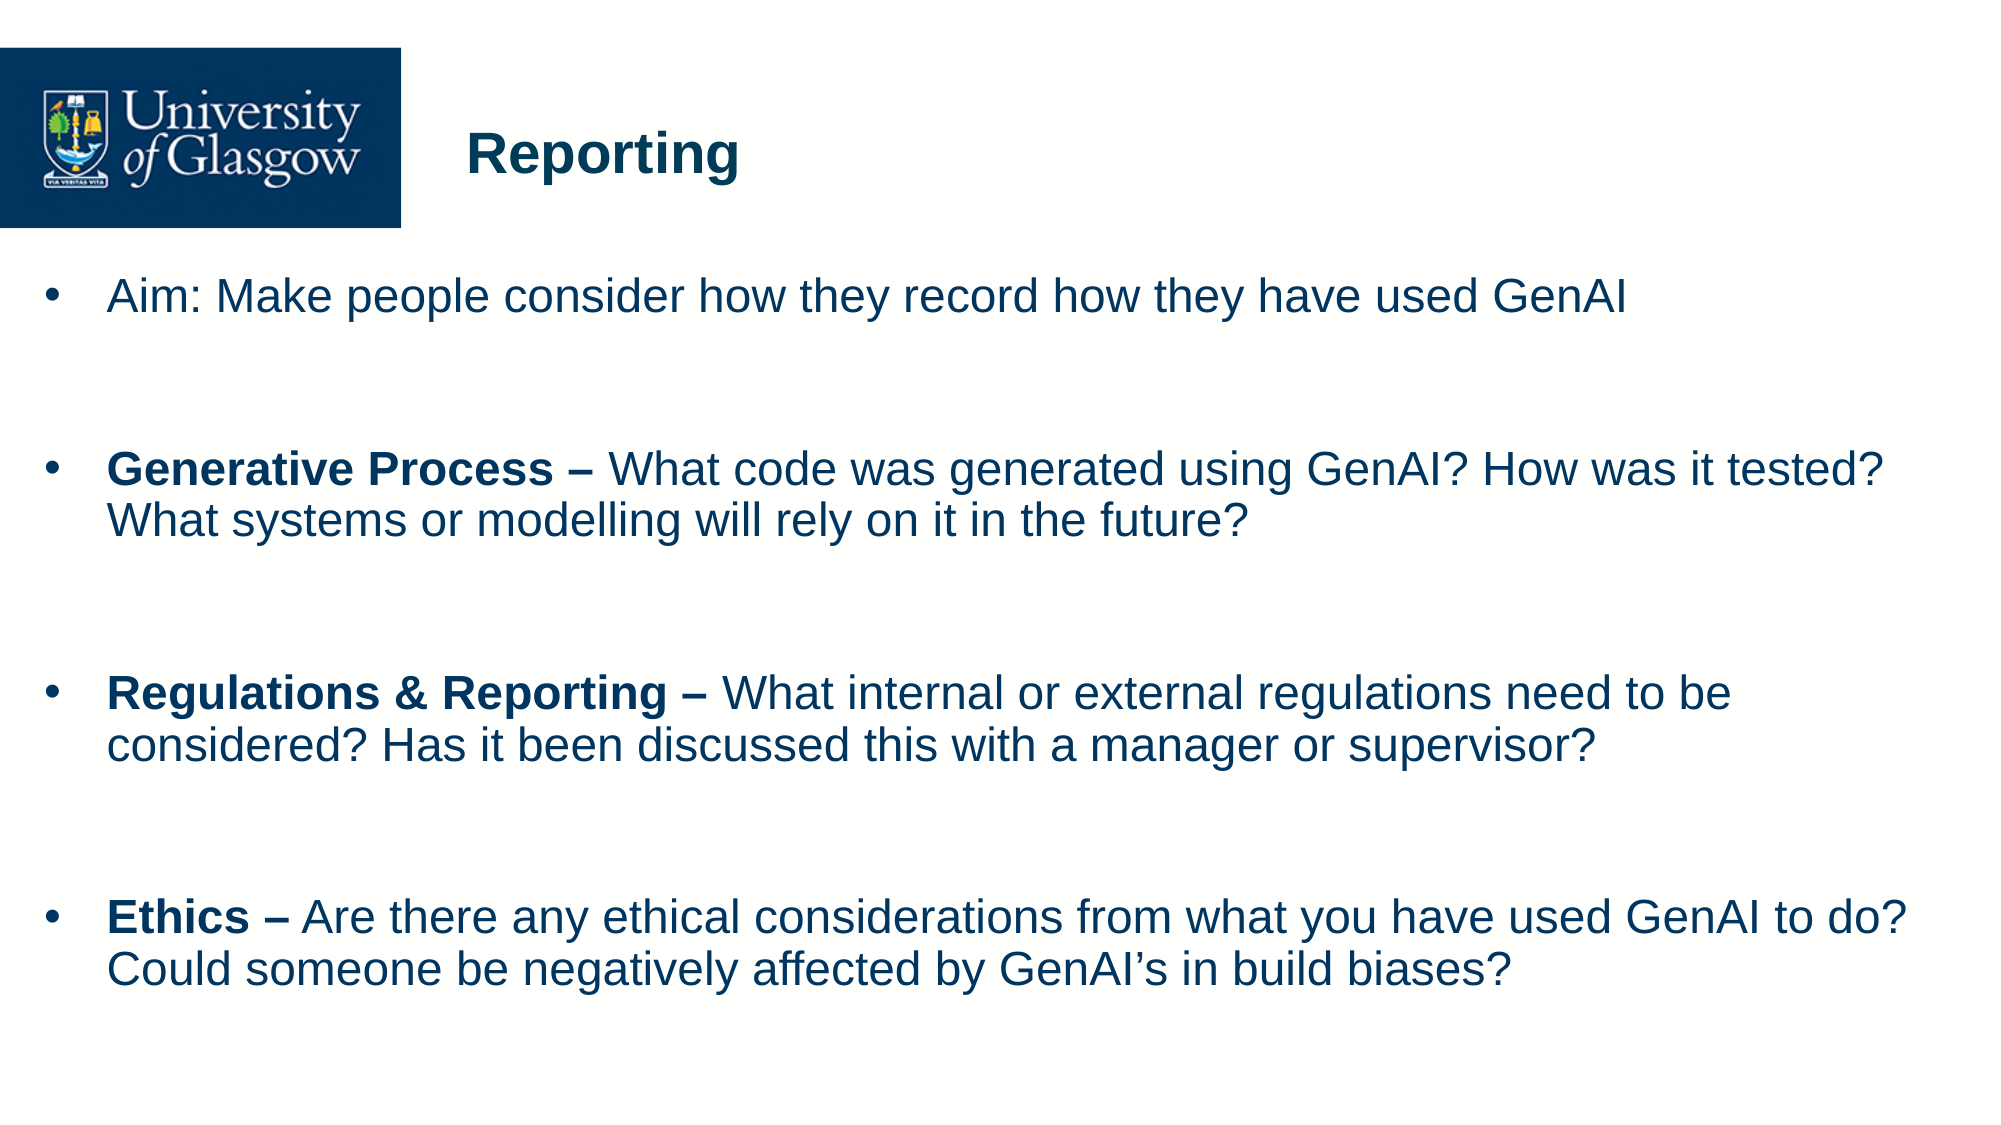

# Reporting
Aim: Make people consider how they record how they have used GenAI

Generative Process – What code was generated using GenAI? How was it tested? What systems or modelling will rely on it in the future?

Regulations & Reporting – What internal or external regulations need to be considered? Has it been discussed this with a manager or supervisor?

Ethics – Are there any ethical considerations from what you have used GenAI to do? Could someone be negatively affected by GenAI’s in build biases?